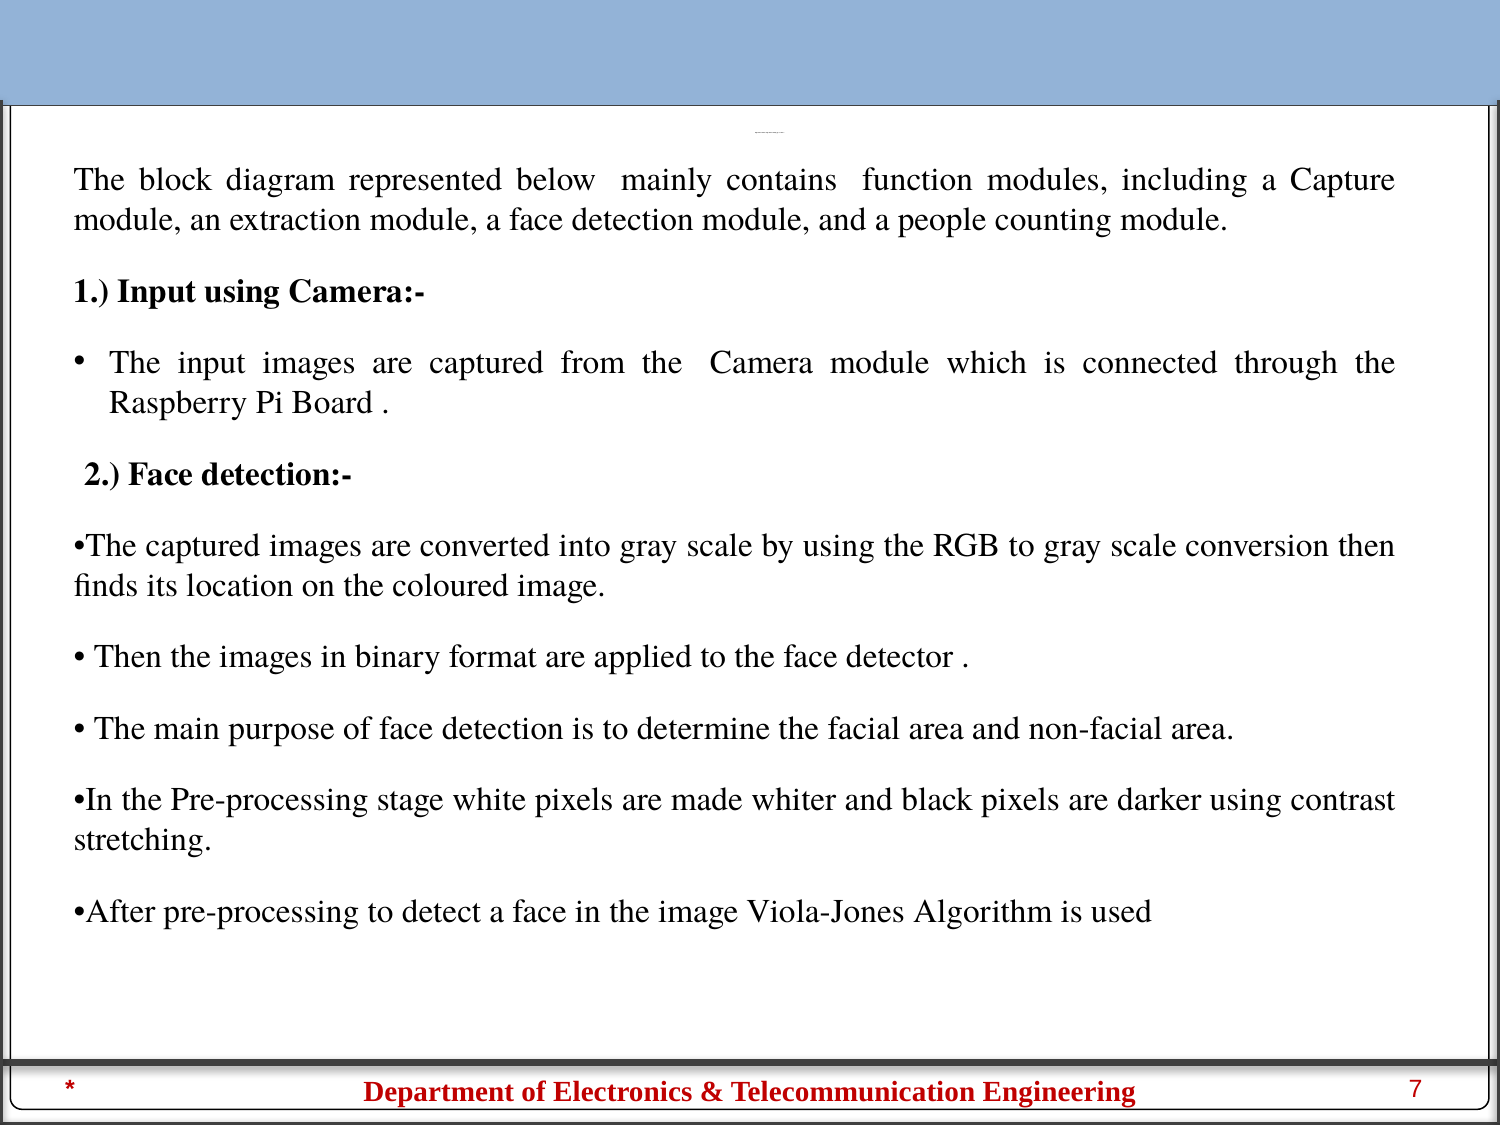

# Experimental Setup and working procedure:
The block diagram represented below  mainly contains  function modules, including a Capture module, an extraction module, a face detection module, and a people counting module.
1.) Input using Camera:-
The input images are captured from the  Camera module which is connected through the Raspberry Pi Board .
 2.) Face detection:-
•The captured images are converted into gray scale by using the RGB to gray scale conversion then finds its location on the coloured image.
• Then the images in binary format are applied to the face detector .
• The main purpose of face detection is to determine the facial area and non-facial area.
•In the Pre-processing stage white pixels are made whiter and black pixels are darker using contrast stretching.
•After pre-processing to detect a face in the image Viola-Jones Algorithm is used